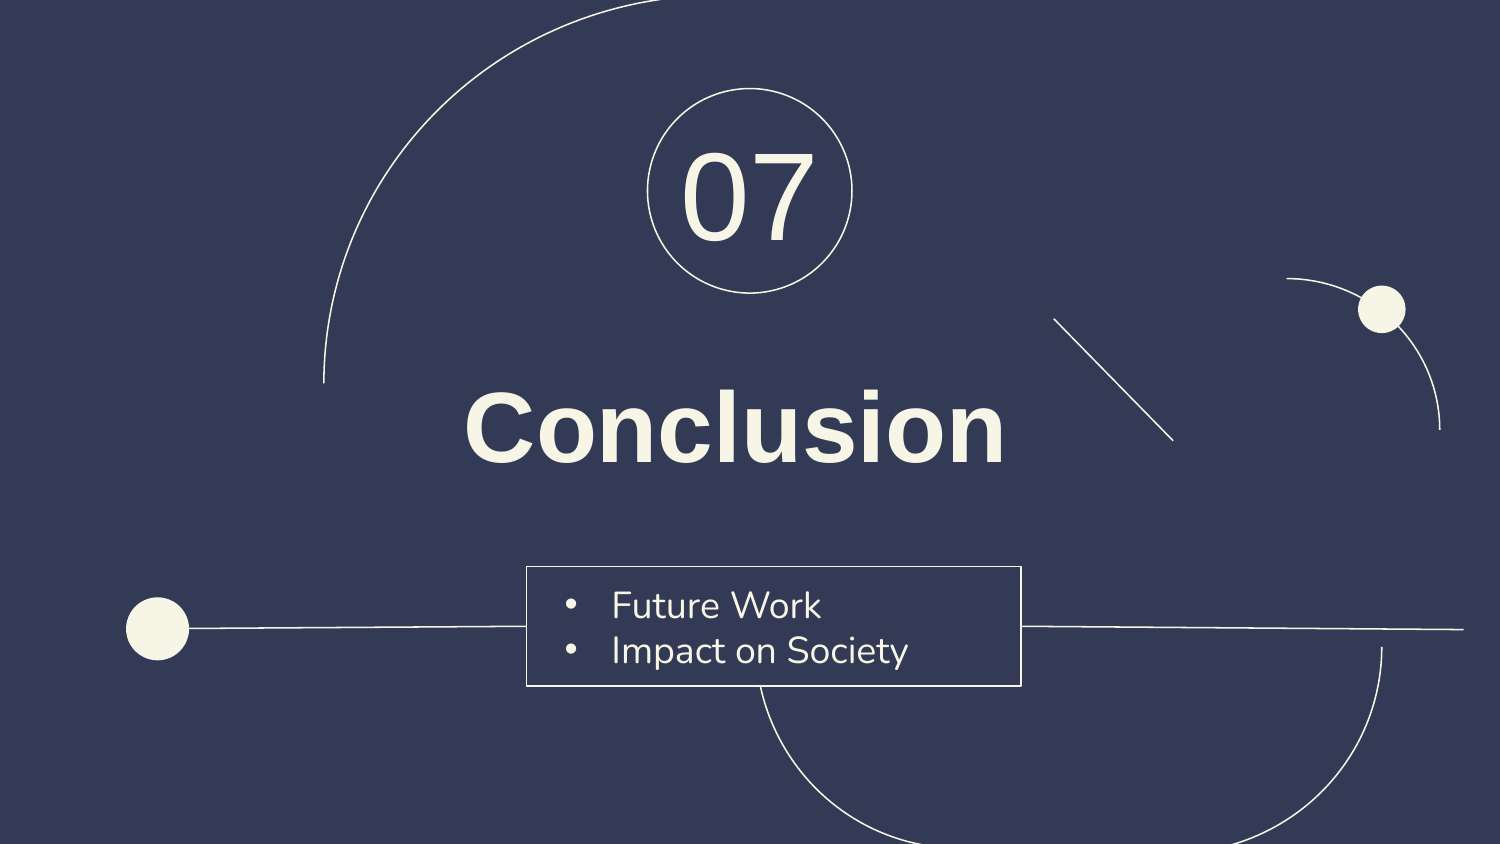

07

# Conclusion
Future Work
Impact on Society